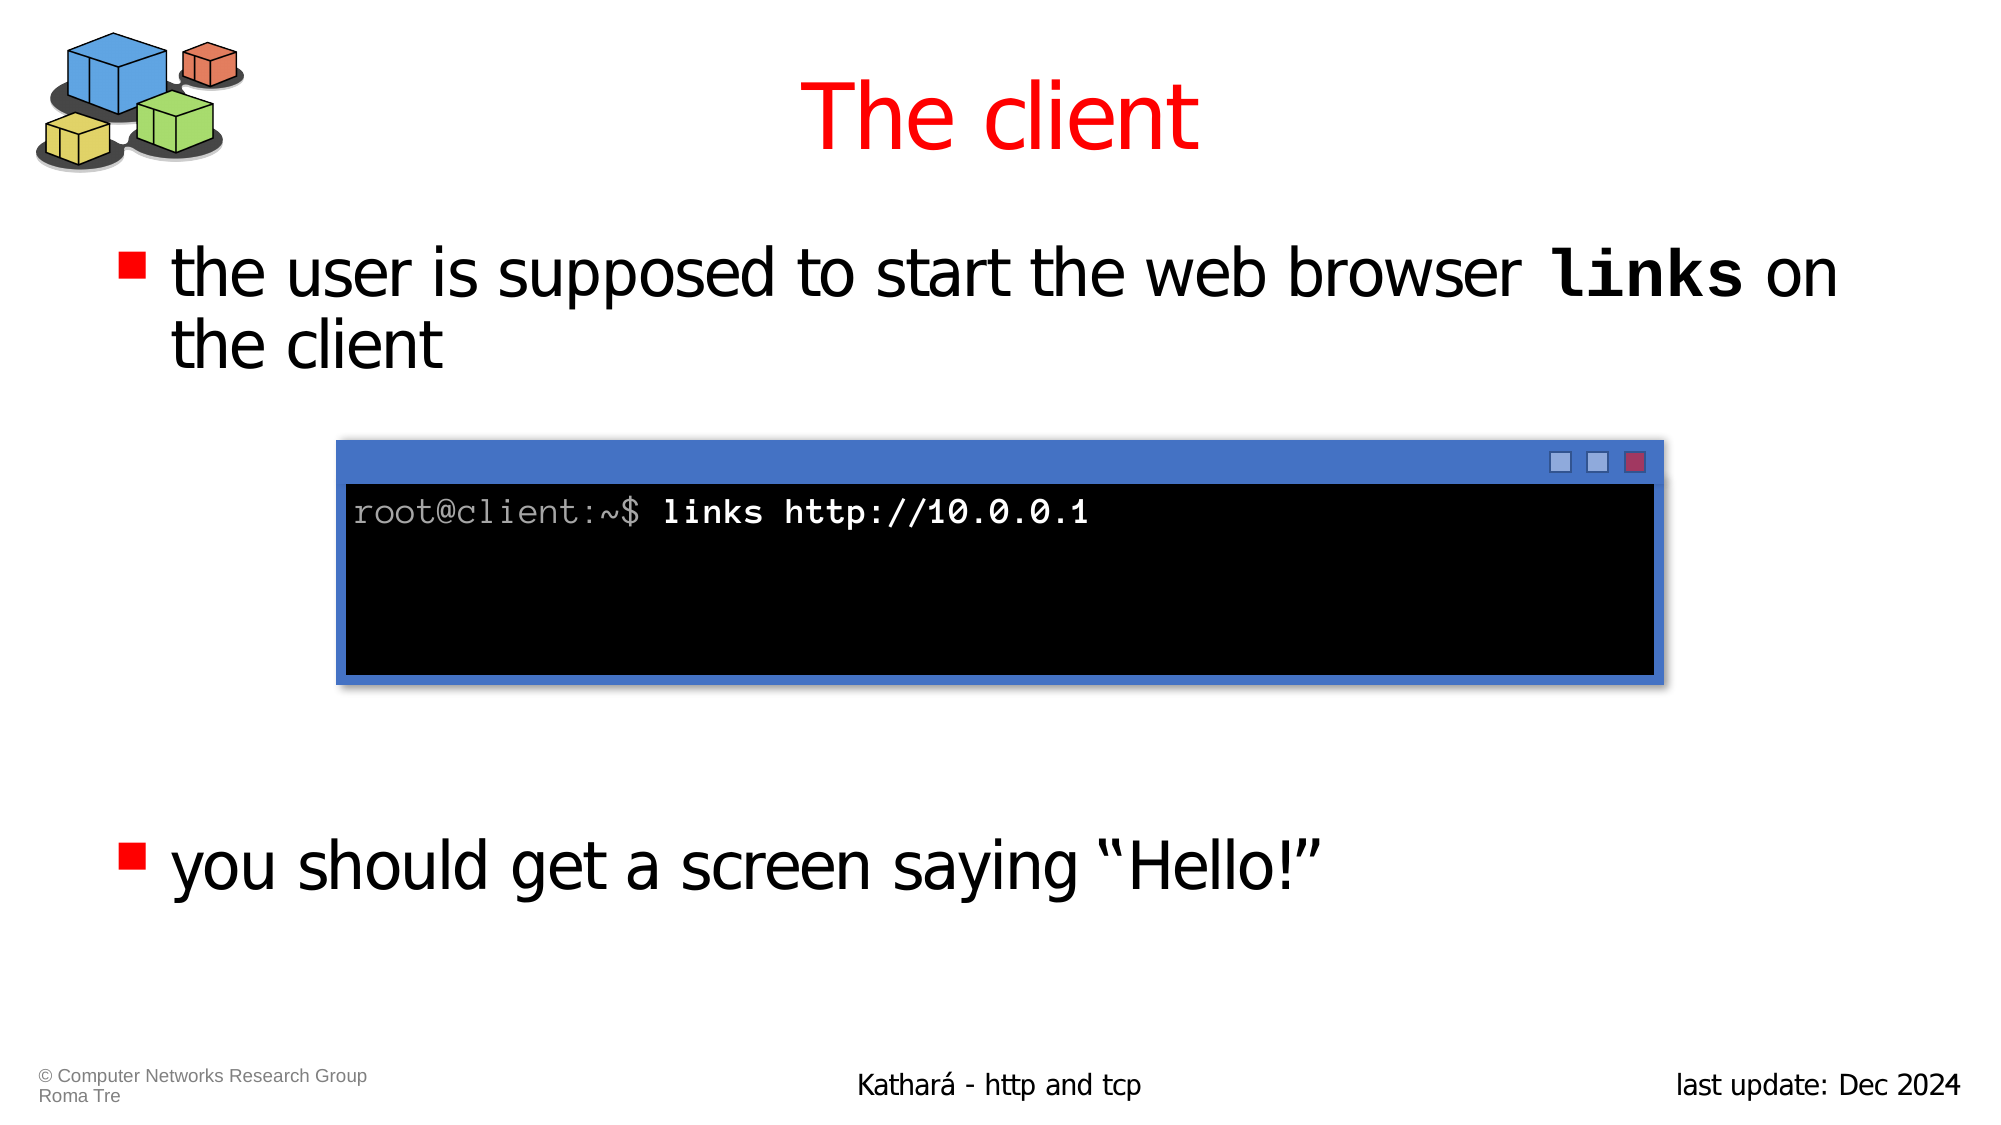

# The client
the user is supposed to start the web browser links on the client

you should get a screen saying “Hello!”

root@client:~$ links http://10.0.0.1

Kathará - http and tcp
last update: Dec 2024